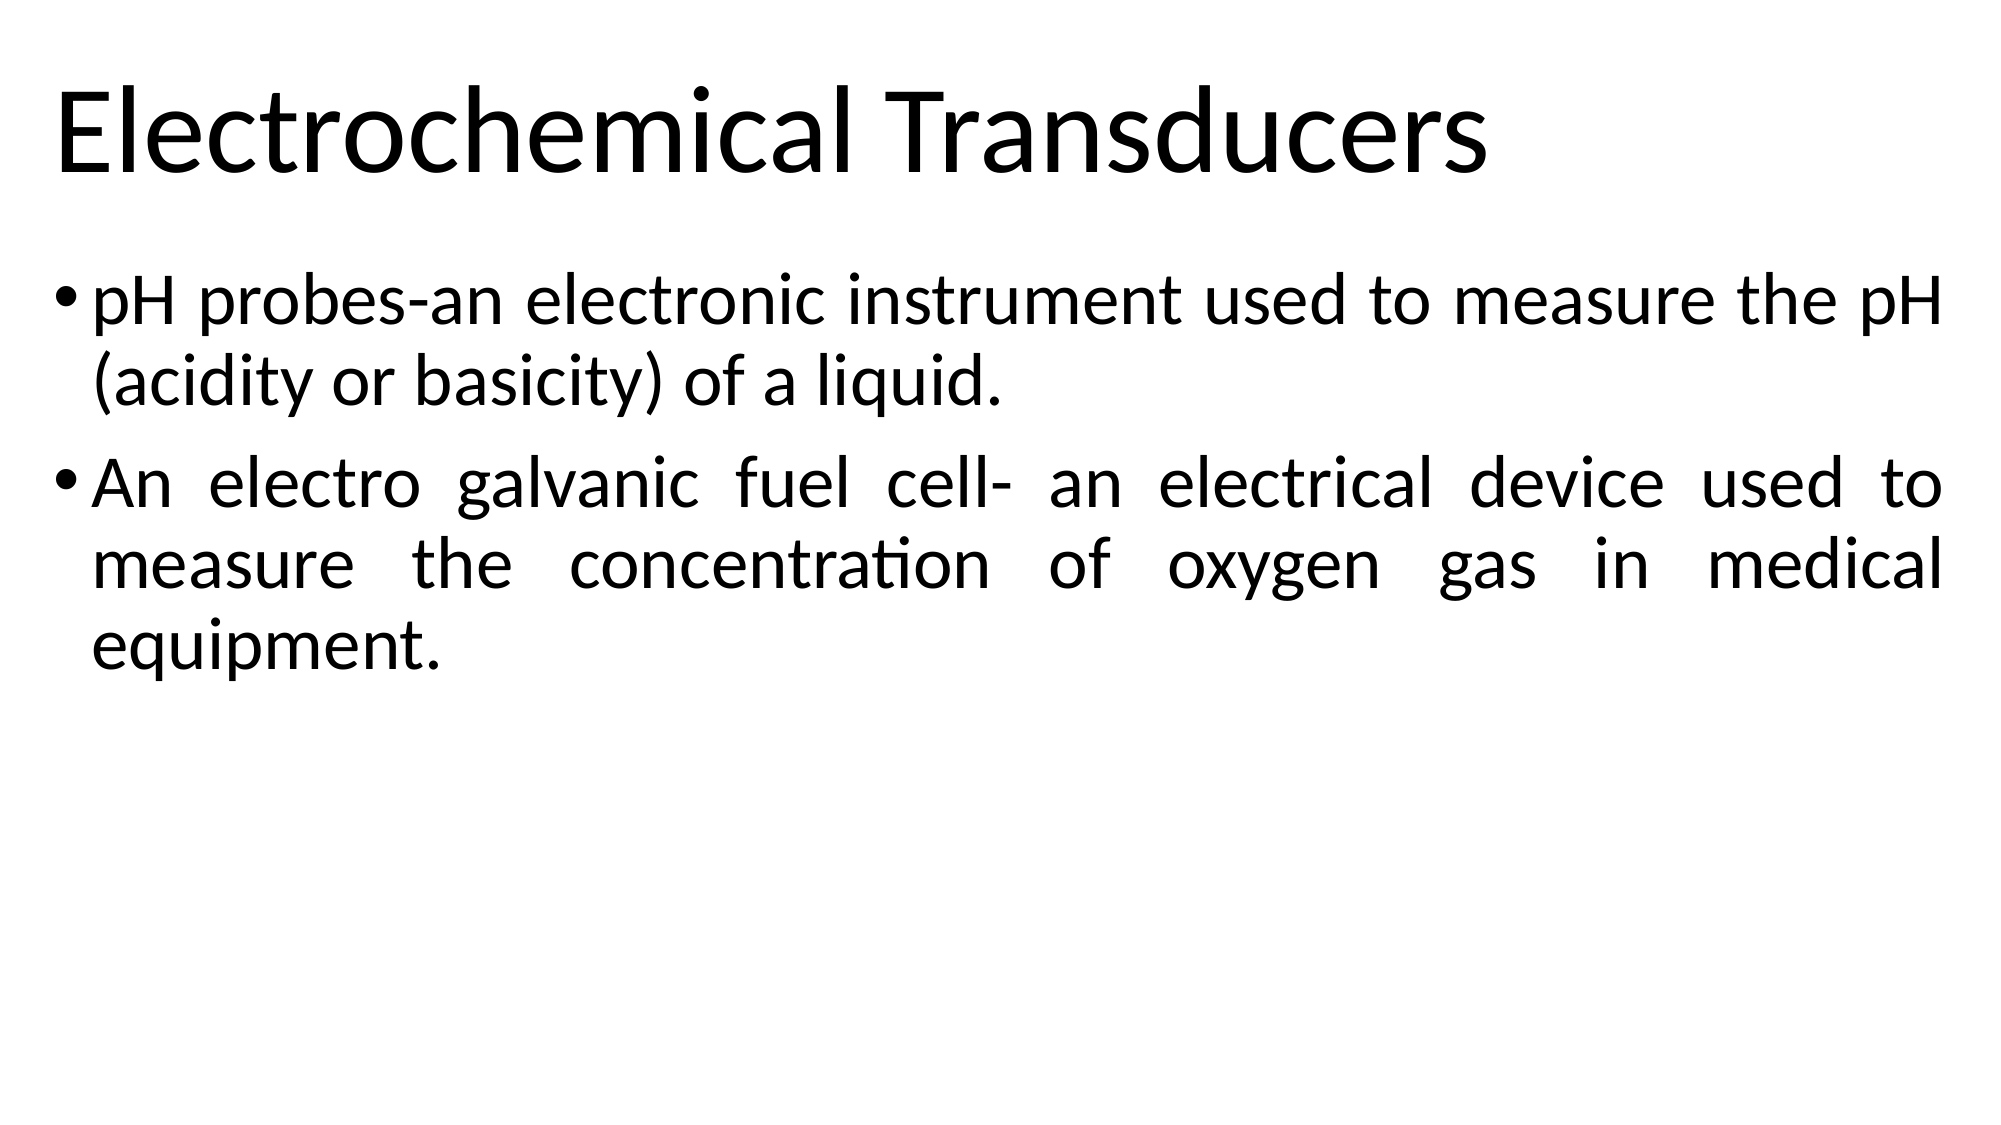

# Electrochemical Transducers
pH probes-an electronic instrument used to measure the pH (acidity or basicity) of a liquid.
An electro galvanic fuel cell- an electrical device used to measure the concentration of oxygen gas in medical equipment.